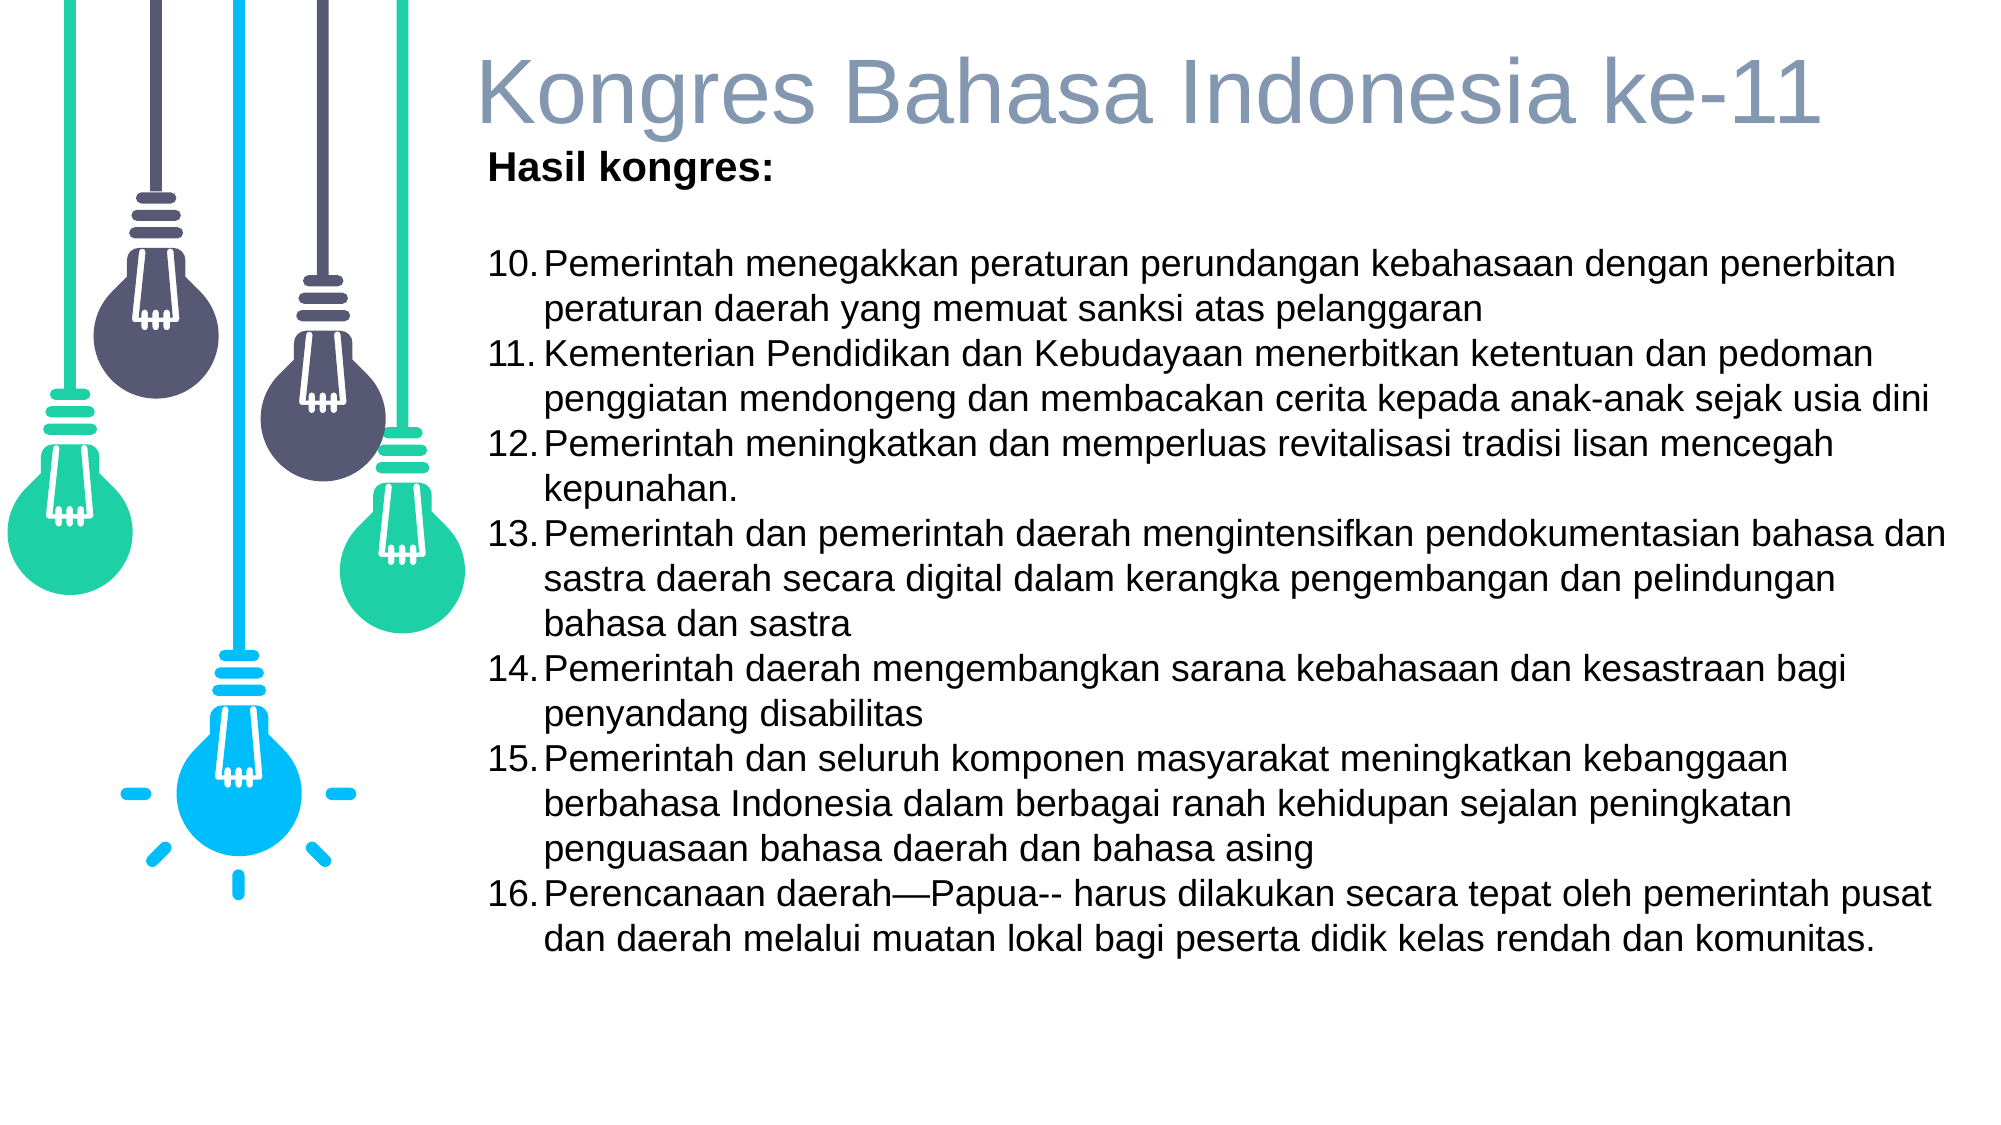

Kongres Bahasa Indonesia ke-11
Hasil kongres:

Pemerintah menegakkan peraturan perundangan kebahasaan dengan penerbitan    peraturan daerah yang memuat sanksi atas pelanggaran
Kementerian Pendidikan dan Kebudayaan menerbitkan ketentuan dan pedoman penggiatan mendongeng dan membacakan cerita kepada anak-anak sejak usia dini
Pemerintah meningkatkan dan memperluas revitalisasi tradisi lisan mencegah kepunahan.
Pemerintah dan pemerintah daerah mengintensifkan pendokumentasian bahasa dan sastra daerah secara digital dalam kerangka pengembangan dan pelindungan bahasa dan sastra
Pemerintah daerah mengembangkan sarana kebahasaan dan kesastraan bagi penyandang disabilitas
Pemerintah dan seluruh komponen masyarakat meningkatkan kebanggaan berbahasa Indonesia dalam berbagai ranah kehidupan sejalan peningkatan penguasaan bahasa daerah dan bahasa asing
Perencanaan daerah—Papua-- harus dilakukan secara tepat oleh pemerintah pusat dan daerah melalui muatan lokal bagi peserta didik kelas rendah dan komunitas.